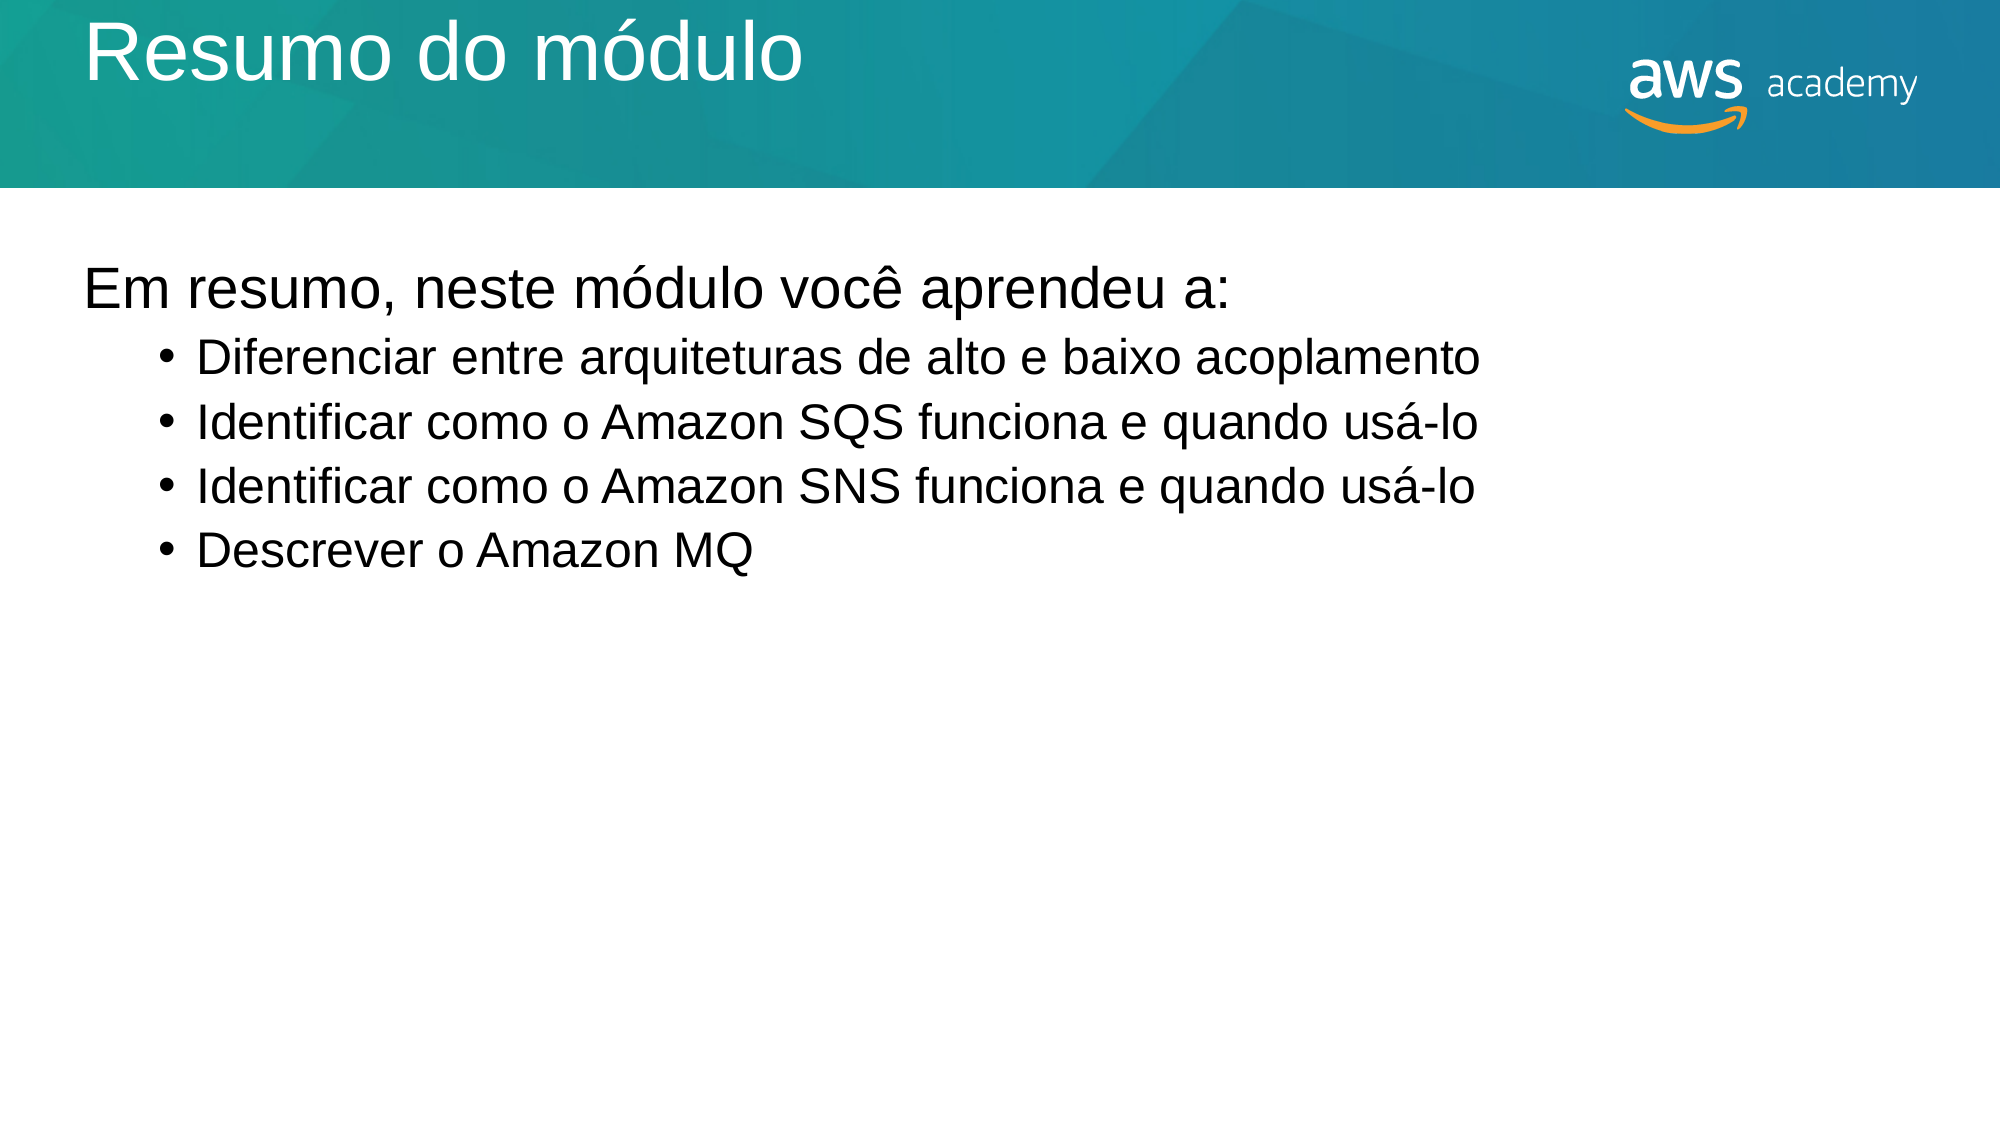

# Resumo do módulo
Em resumo, neste módulo você aprendeu a:
Diferenciar entre arquiteturas de alto e baixo acoplamento
Identificar como o Amazon SQS funciona e quando usá-lo
Identificar como o Amazon SNS funciona e quando usá-lo
Descrever o Amazon MQ